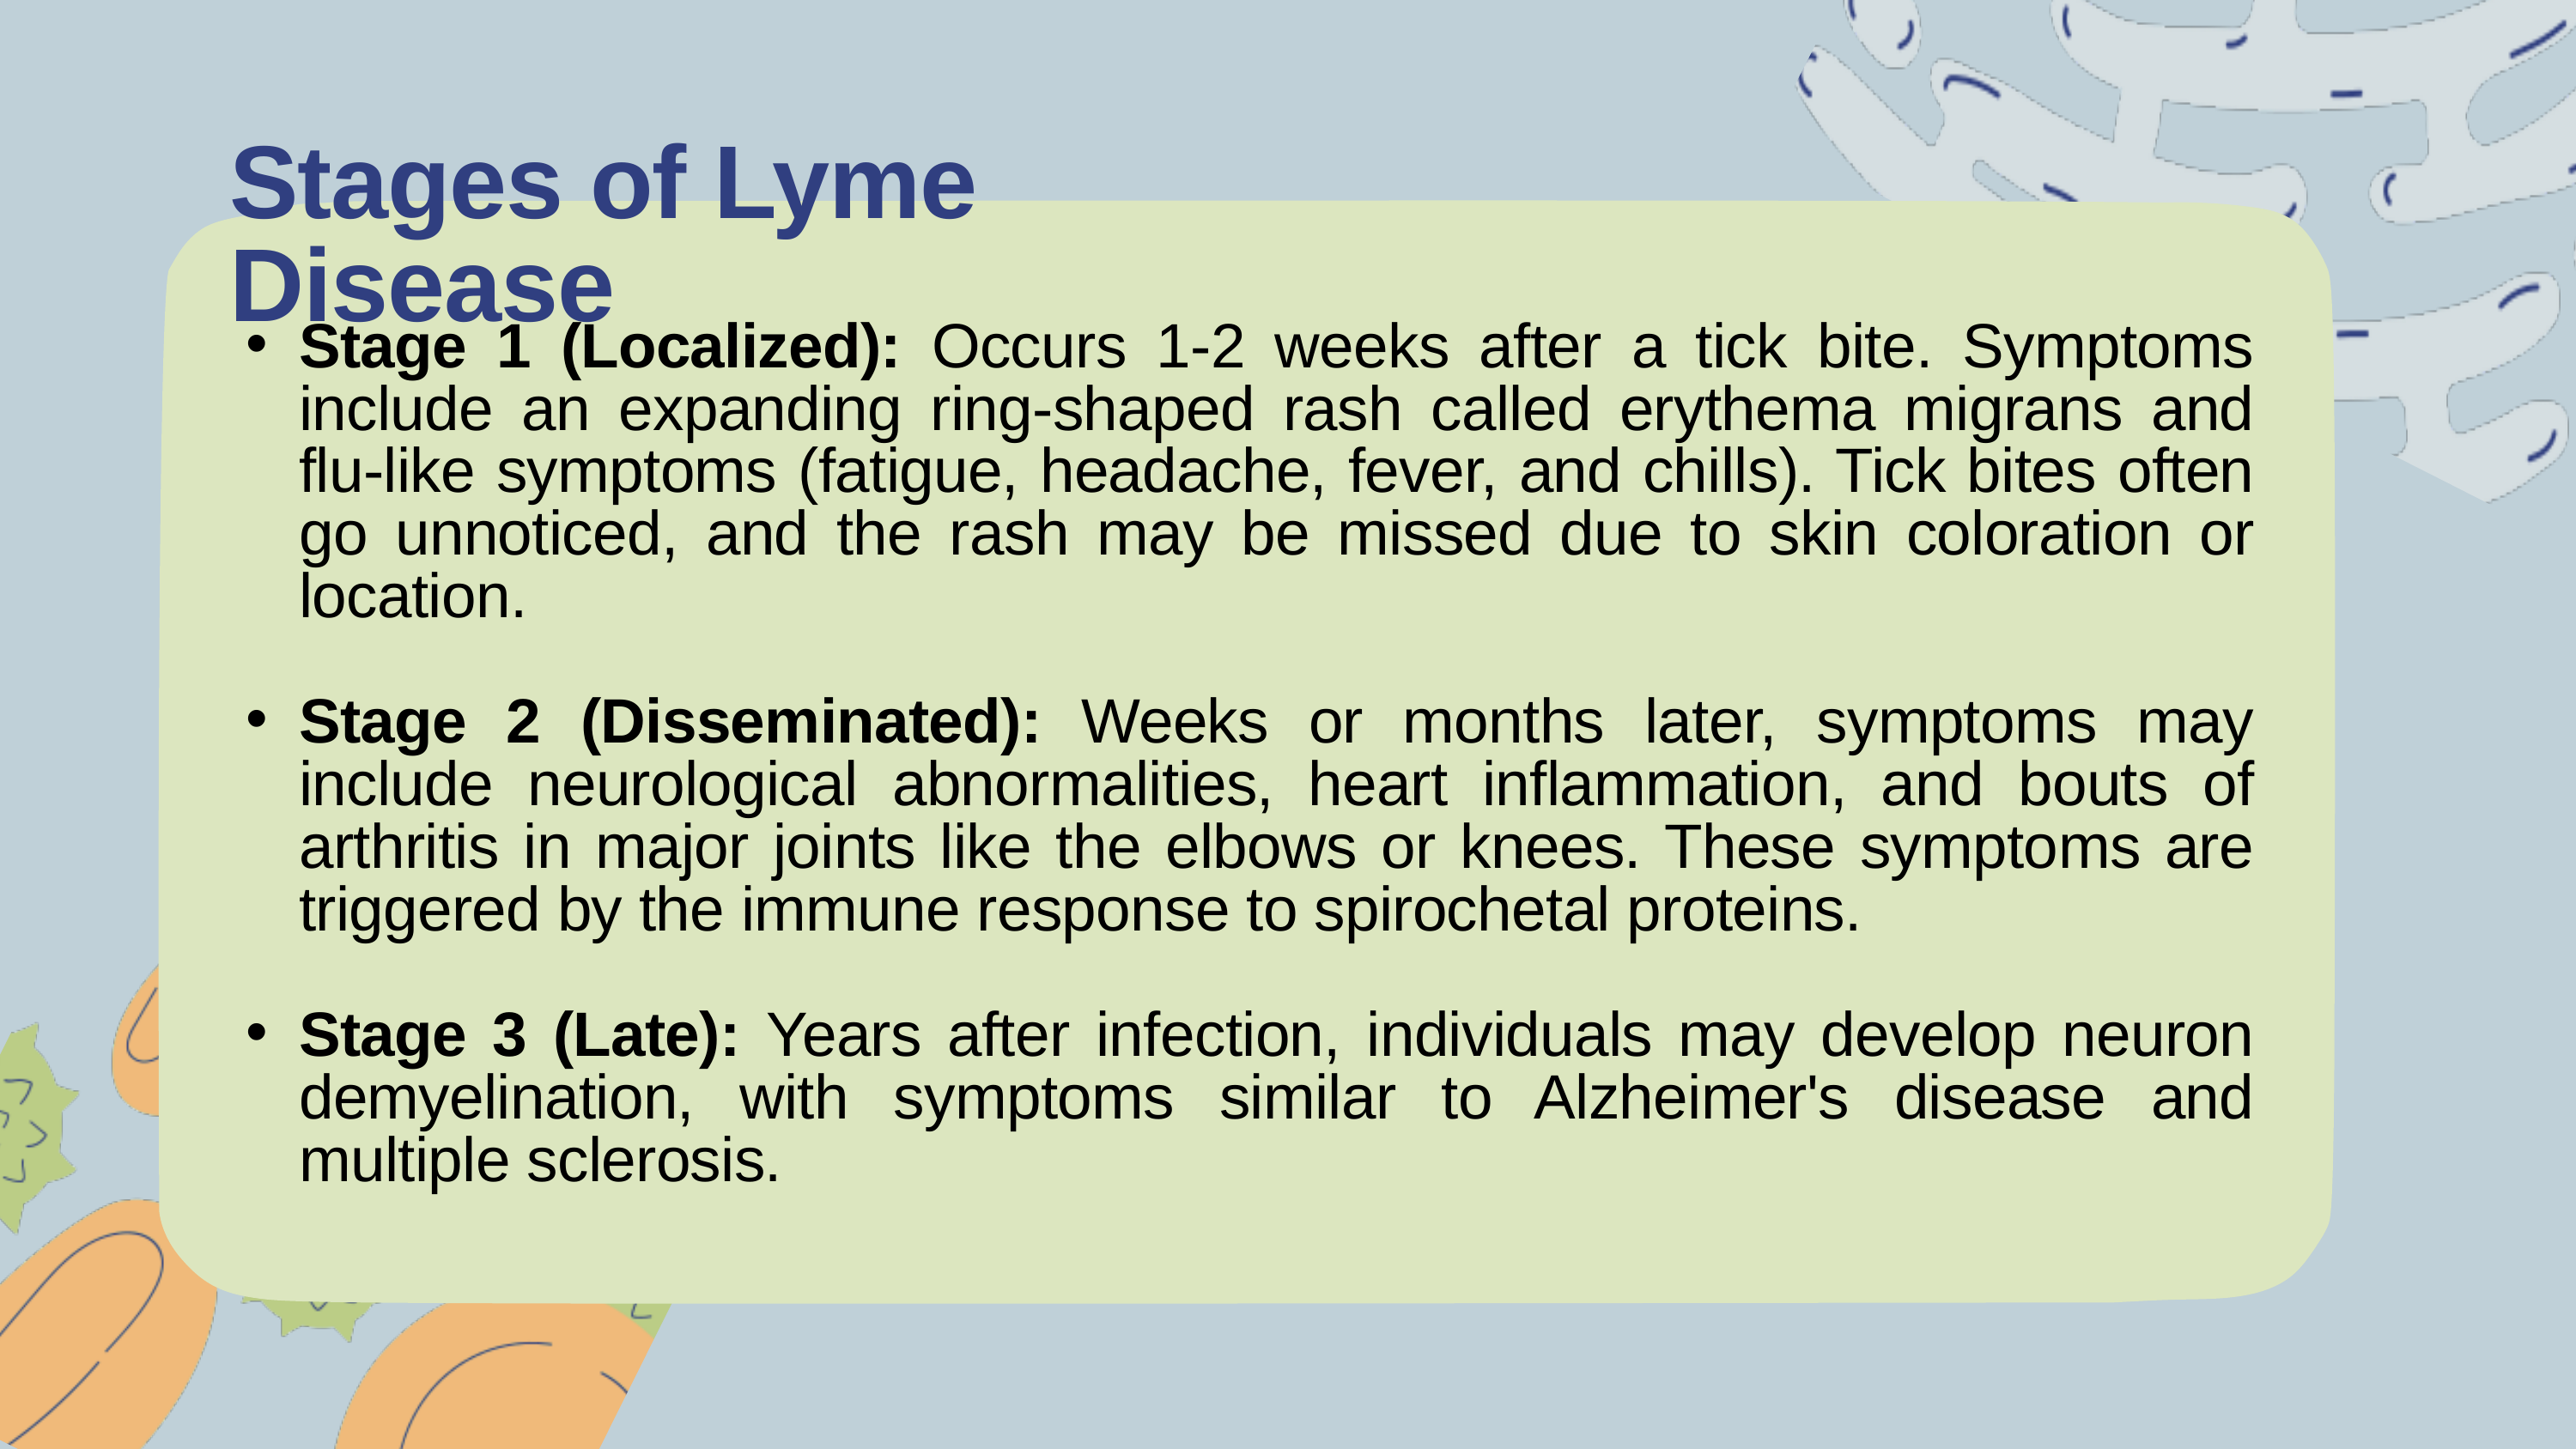

Stages of Lyme Disease

Stage 1 (Localized): Occurs 1-2 weeks after a tick bite. Symptoms include an expanding ring-shaped rash called erythema migrans and flu-like symptoms (fatigue, headache, fever, and chills). Tick bites often go unnoticed, and the rash may be missed due to skin coloration or location.

Stage 2 (Disseminated): Weeks or months later, symptoms may include neurological abnormalities, heart inflammation, and bouts of arthritis in major joints like the elbows or knees. These symptoms are triggered by the immune response to spirochetal proteins.

Stage 3 (Late): Years after infection, individuals may develop neuron demyelination, with symptoms similar to Alzheimer's disease and multiple sclerosis.